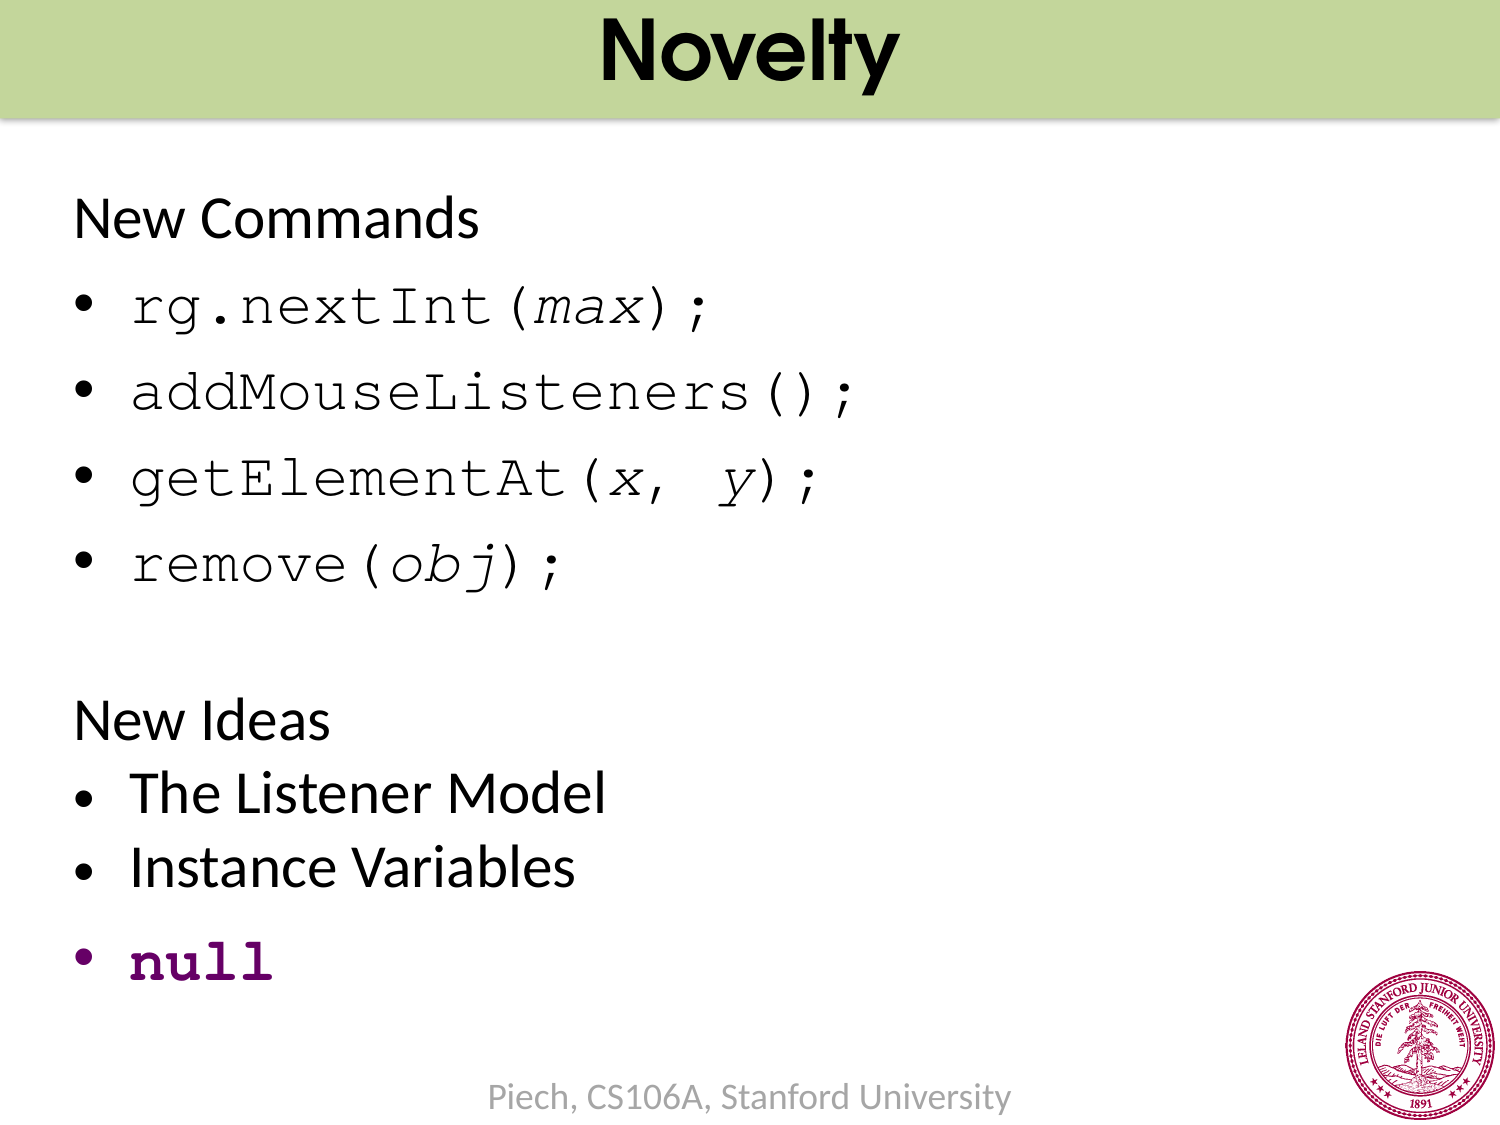

Novelty
New Commands
rg.nextInt(max);
addMouseListeners();
getElementAt(x, y);
remove(obj);

New Ideas
The Listener Model
Instance Variables
null